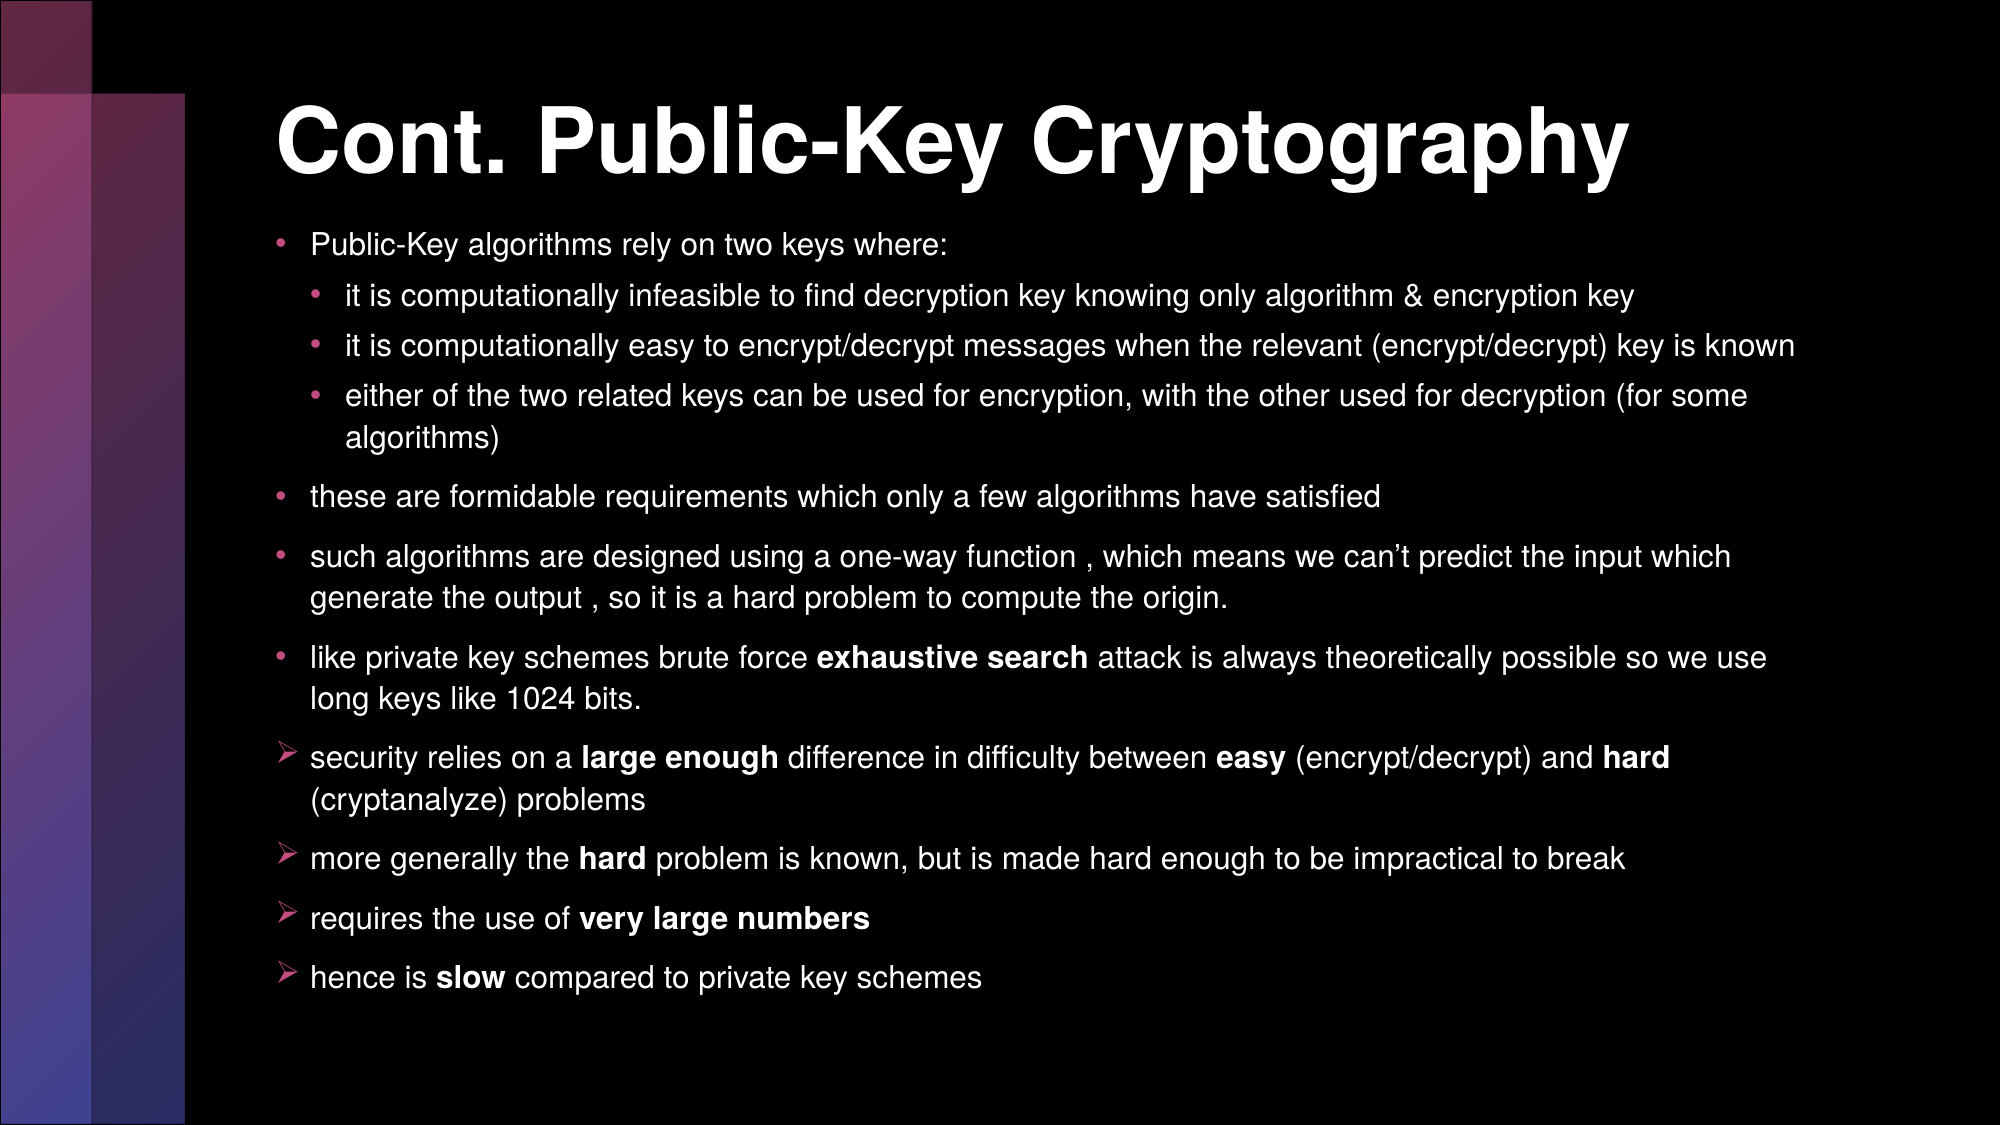

# Cont. Public-Key Cryptography
Public-Key algorithms rely on two keys where:
it is computationally infeasible to find decryption key knowing only algorithm & encryption key
it is computationally easy to encrypt/decrypt messages when the relevant (encrypt/decrypt) key is known
either of the two related keys can be used for encryption, with the other used for decryption (for some algorithms)
these are formidable requirements which only a few algorithms have satisfied
such algorithms are designed using a one-way function , which means we can’t predict the input which generate the output , so it is a hard problem to compute the origin.
like private key schemes brute force exhaustive search attack is always theoretically possible so we use long keys like 1024 bits.
security relies on a large enough difference in difficulty between easy (encrypt/decrypt) and hard (cryptanalyze) problems
more generally the hard problem is known, but is made hard enough to be impractical to break
requires the use of very large numbers
hence is slow compared to private key schemes